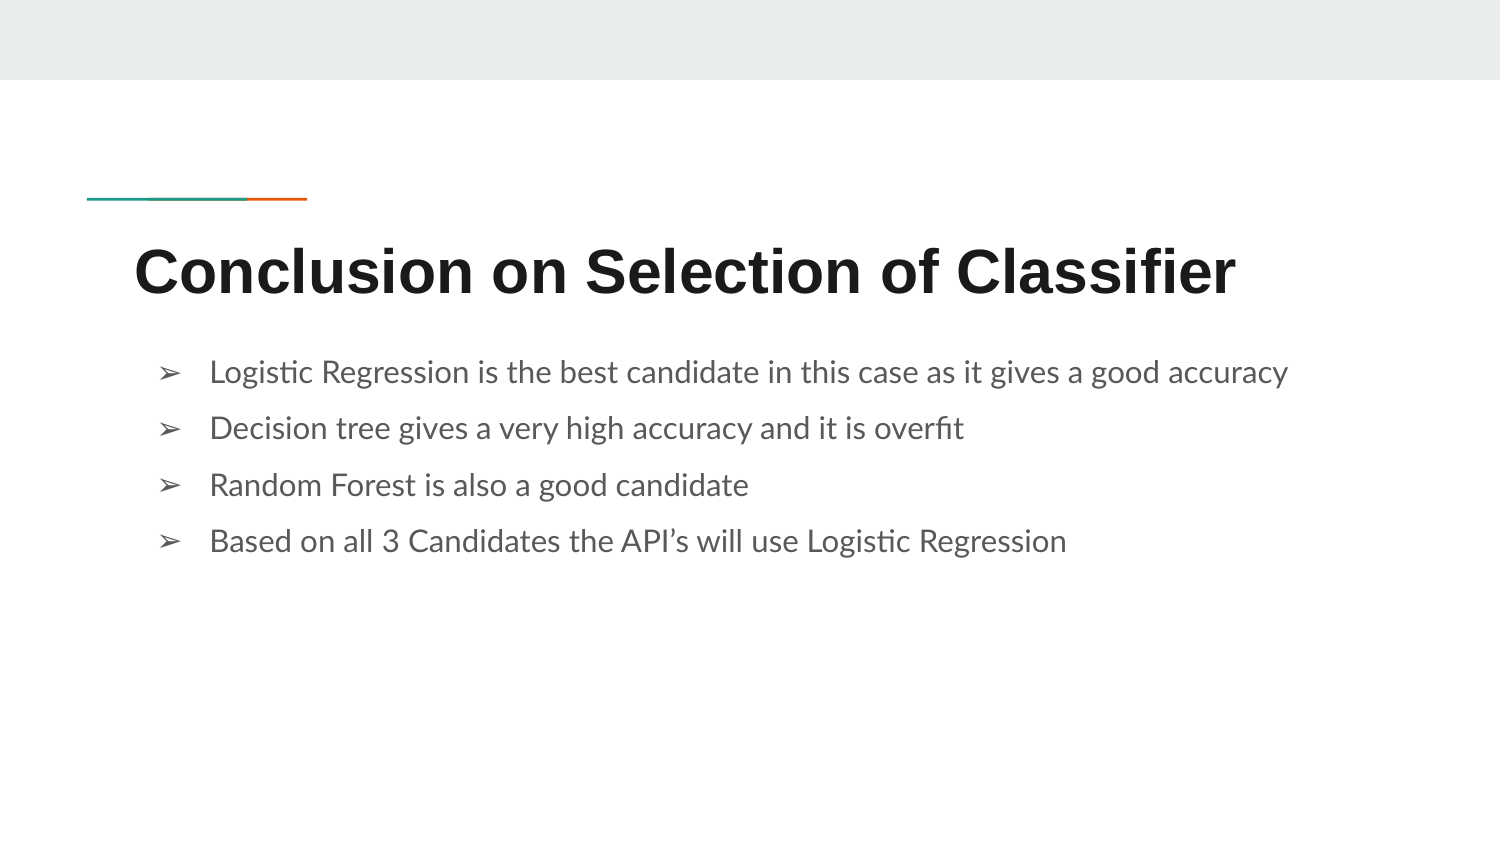

# Conclusion on Selection of Classifier
Logistic Regression is the best candidate in this case as it gives a good accuracy
Decision tree gives a very high accuracy and it is overfit
Random Forest is also a good candidate
Based on all 3 Candidates the API’s will use Logistic Regression